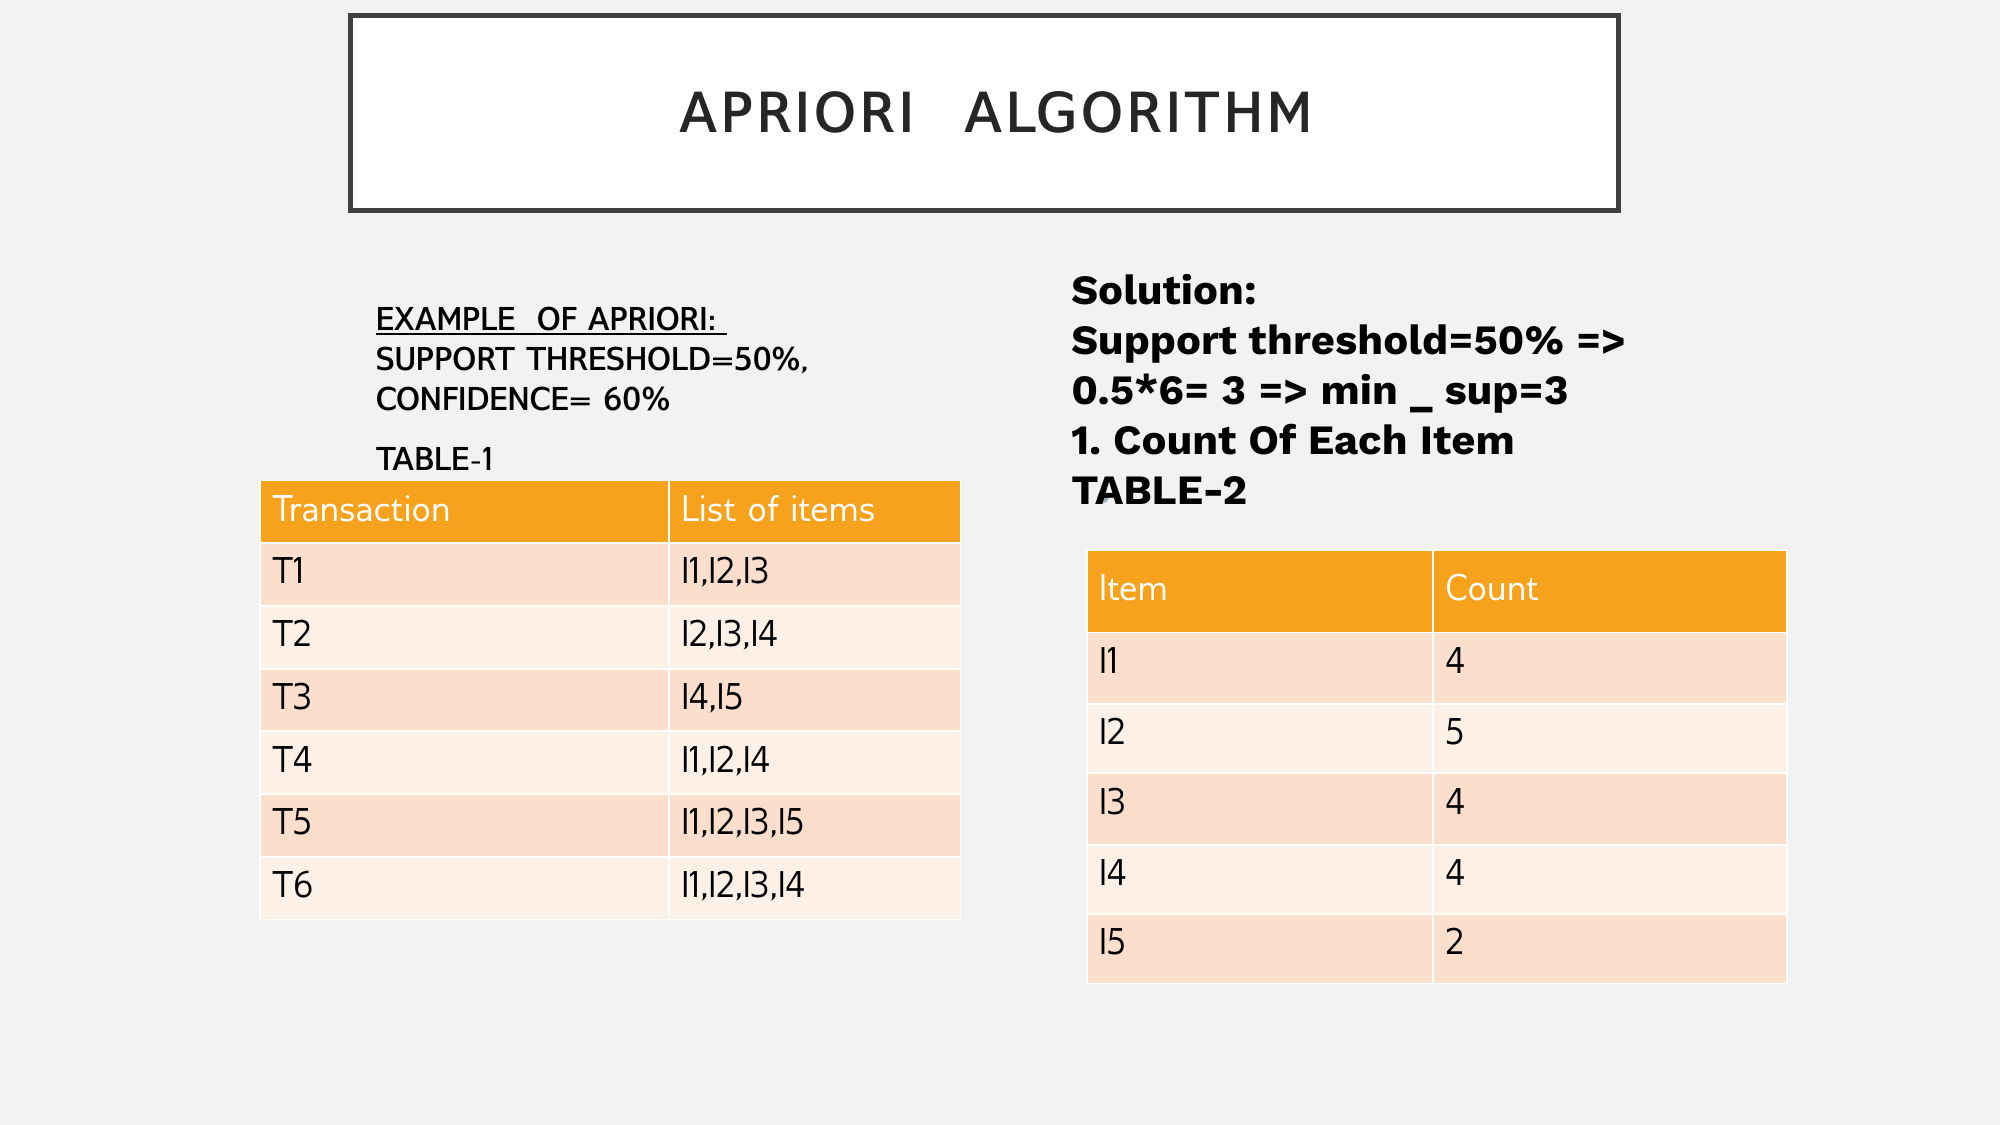

# Apriori  algorithm

Solution:
Support threshold=50% => 0.5*6= 3 => min _ sup=3
1. Count Of Each Item
TABLE-2
EXAMPLE  OF APRIORI:  SUPPORT THRESHOLD=50%, CONFIDENCE= 60%
TABLE-1

| Transaction | List of items |
| --- | --- |
| T1 | I1,I2,I3 |
| T2 | I2,I3,I4 |
| T3 | I4,I5 |
| T4 | I1,I2,I4 |
| T5 | I1,I2,I3,I5 |
| T6 | I1,I2,I3,I4 |
| Item | Count |
| --- | --- |
| I1 | 4 |
| I2 | 5 |
| I3 | 4 |
| I4 | 4 |
| I5 | 2 |